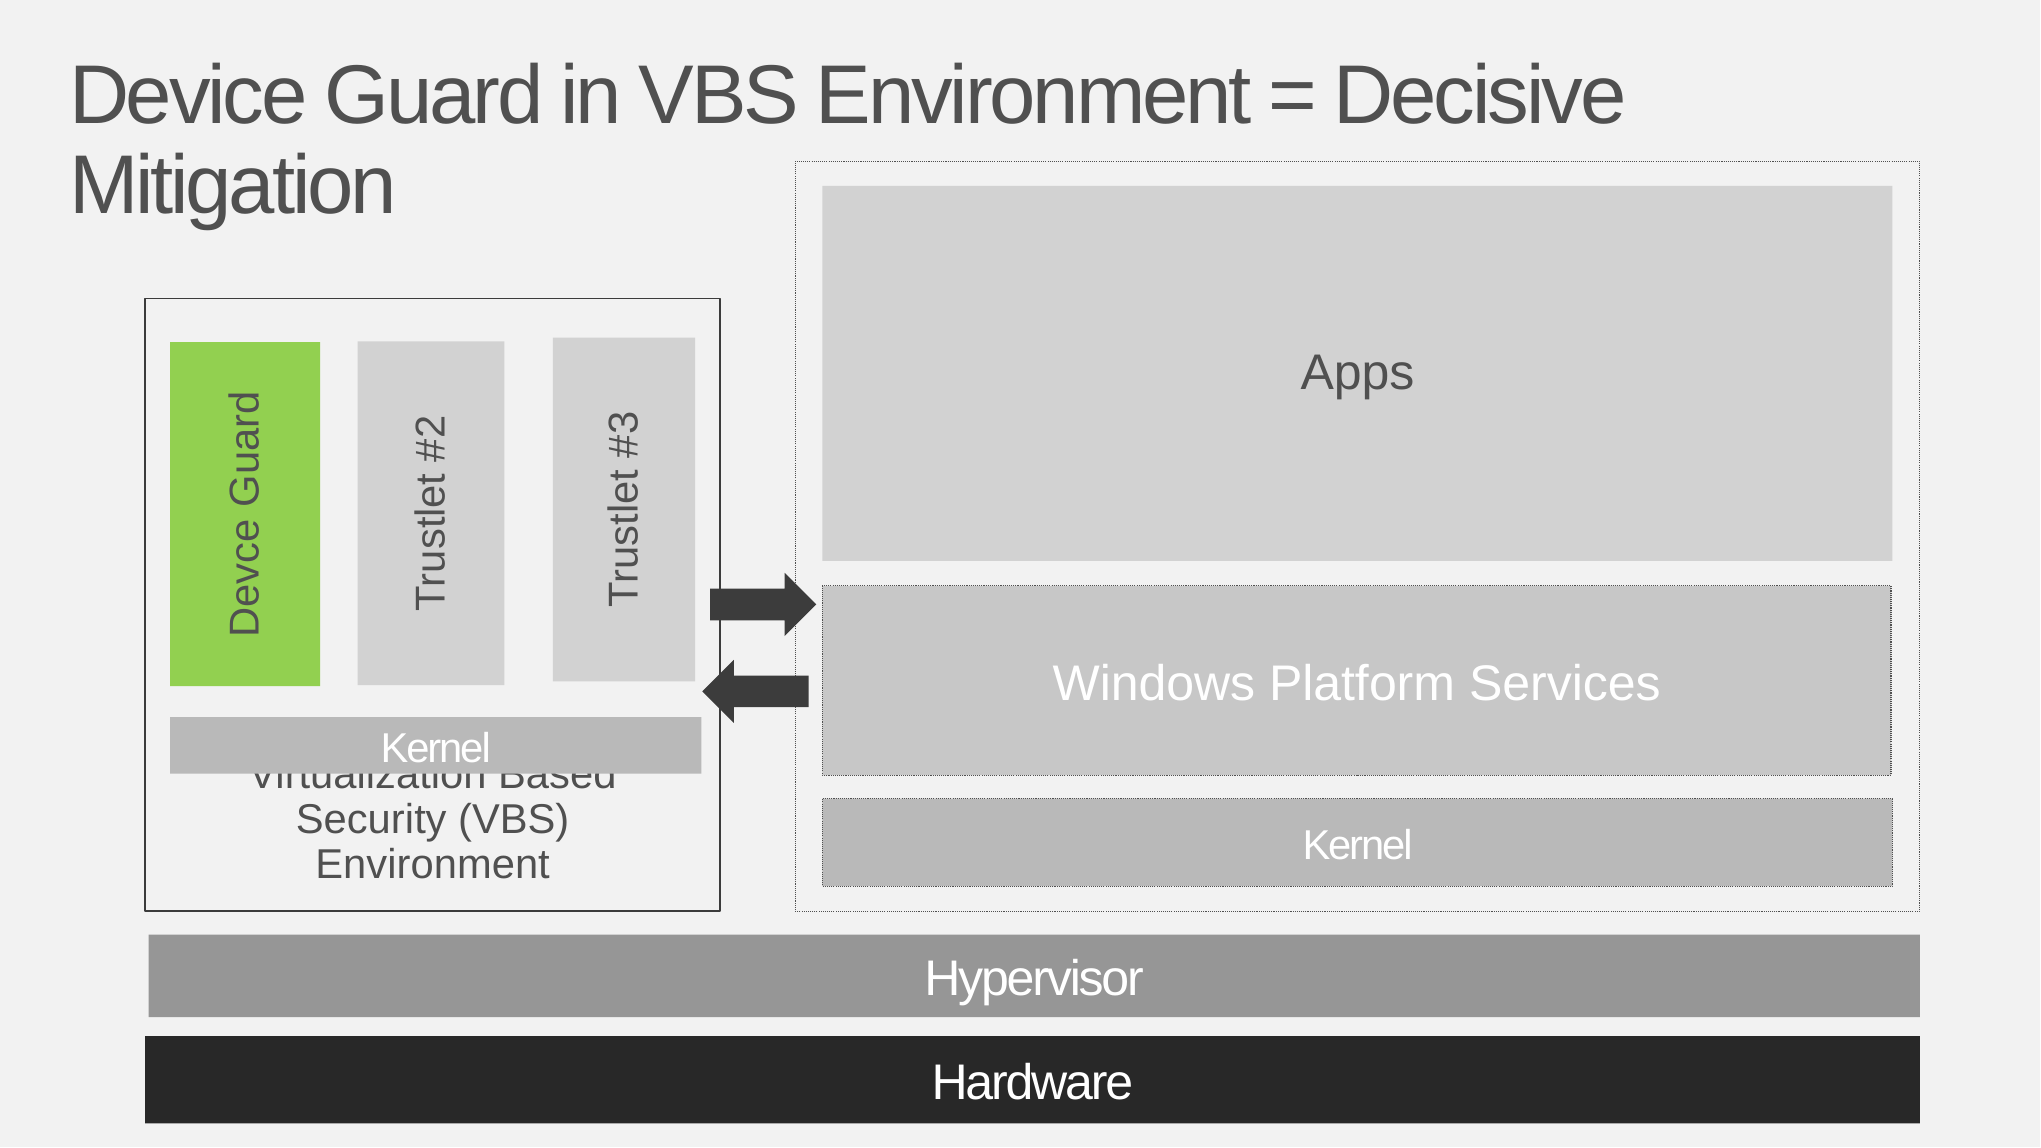

# Device Guard in VBS Environment = Decisive Mitigation
Windows
Apps
Kernel
Virtualization Based Security (VBS) Environment
Trustlet #3
Trustlet #2
Devce Guard

Windows Platform Services

Kernel
Hypervisor
Hardware